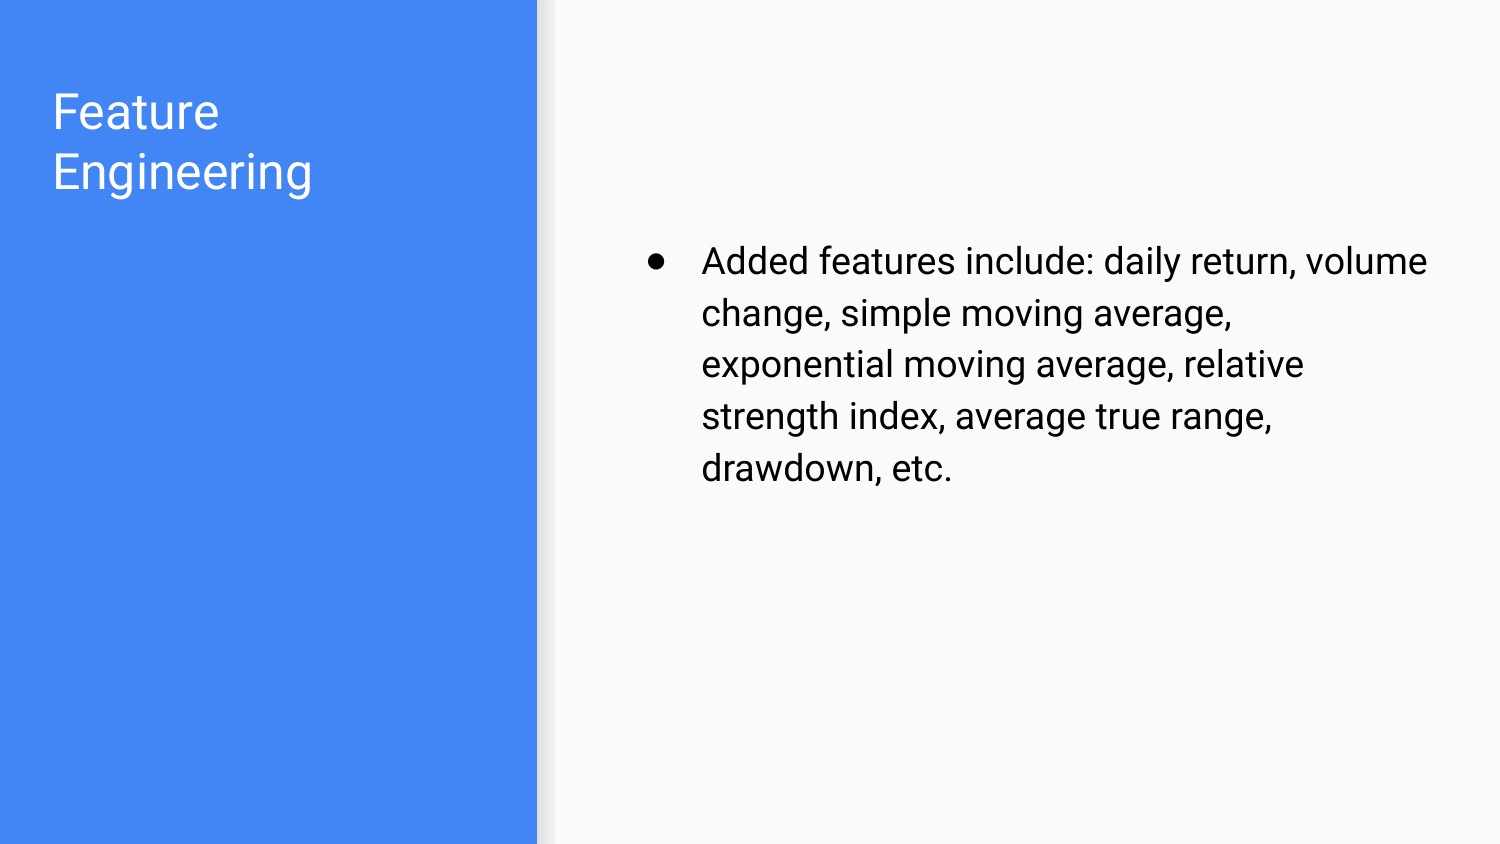

# Feature Engineering
Added features include: daily return, volume change, simple moving average, exponential moving average, relative strength index, average true range, drawdown, etc.